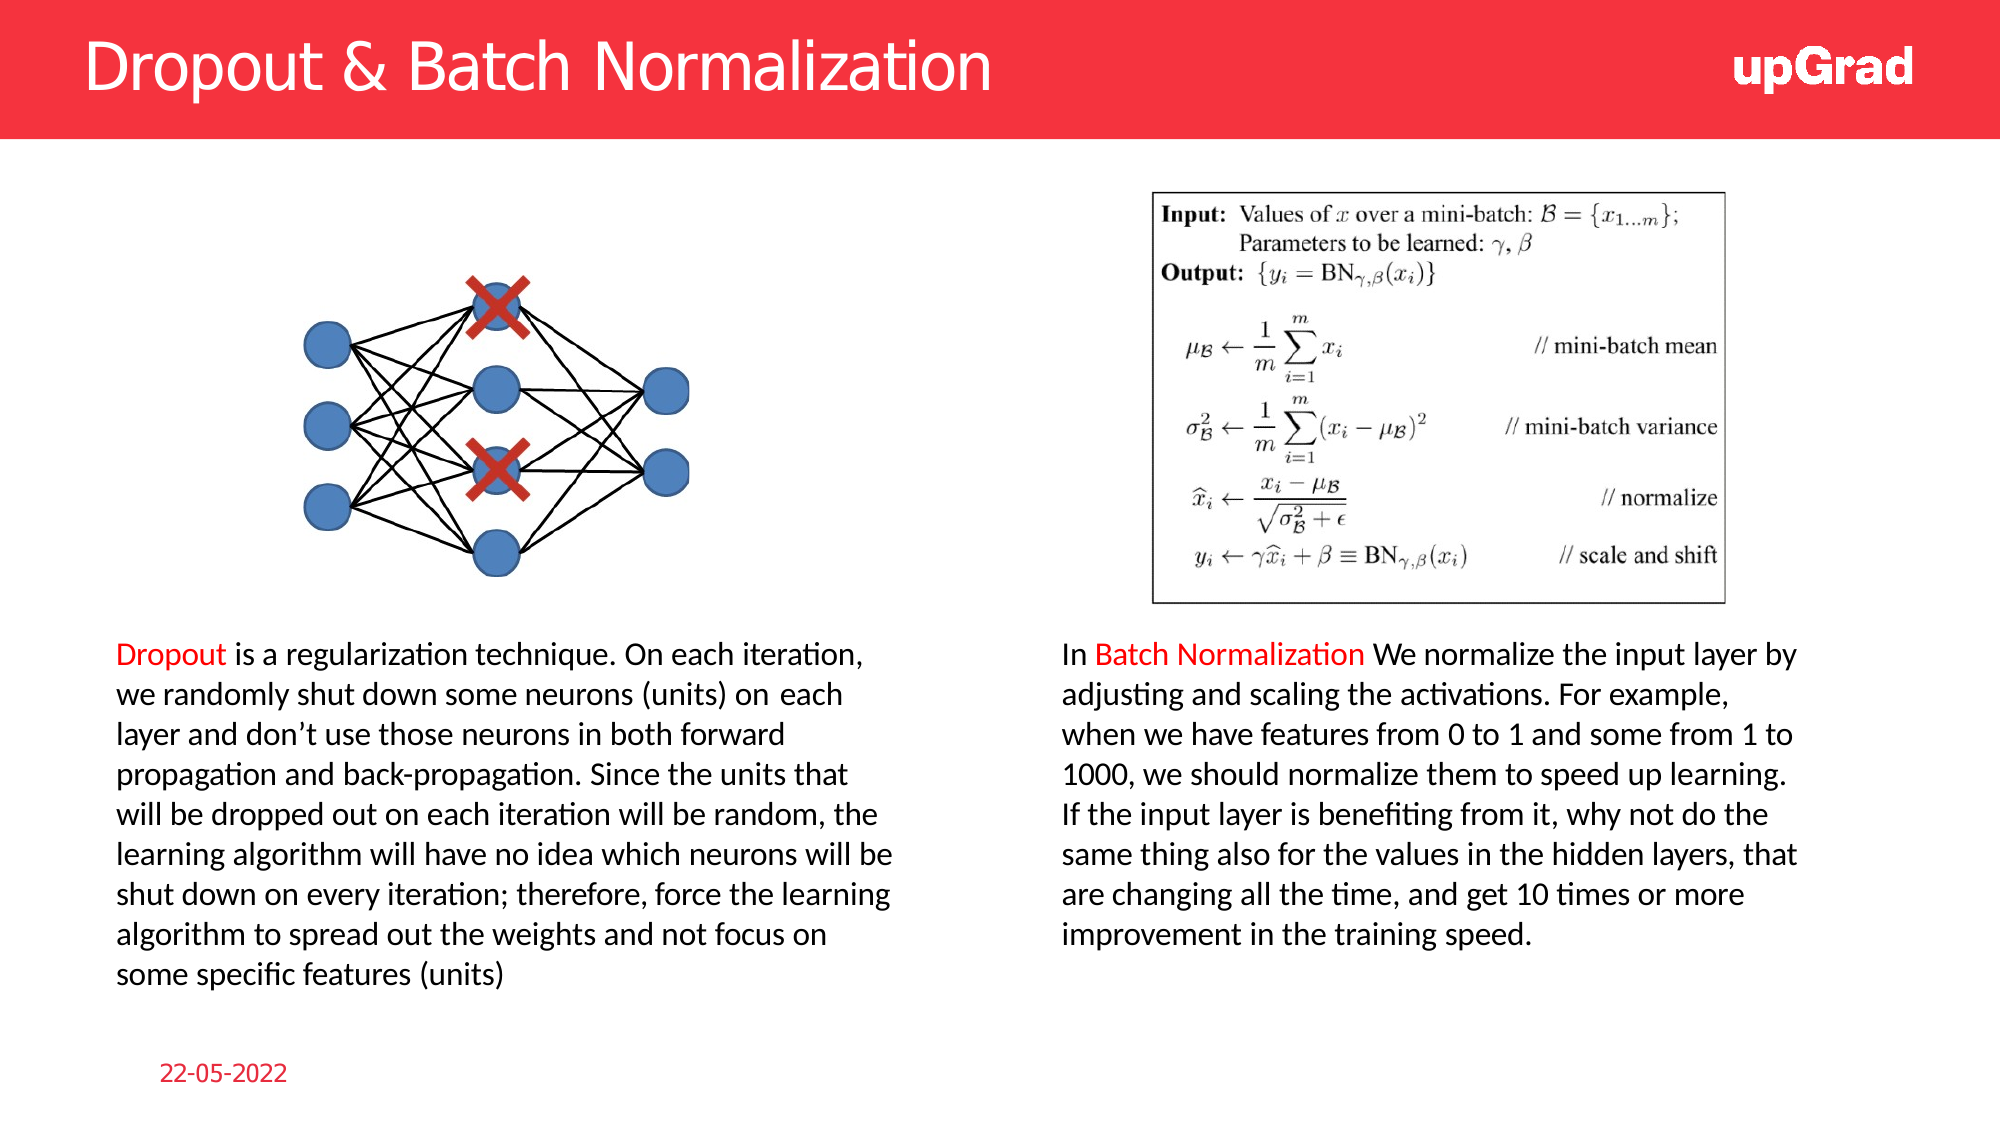

# Dropout & Batch Normalization

Dropout is a regularization technique. On each iteration,  we randomly shut down some neurons (units) on each
layer and don’t use those neurons in both forward  propagation and back-propagation. Since the units that  will be dropped out on each iteration will be random, the  learning algorithm will have no idea which neurons will be  shut down on every iteration; therefore, force the learning  algorithm to spread out the weights and not focus on  some specific features (units)
In Batch Normalization We normalize the input layer by  adjusting and scaling the activations. For example,  when we have features from 0 to 1 and some from 1 to  1000, we should normalize them to speed up learning.  If the input layer is benefiting from it, why not do the  same thing also for the values in the hidden layers, that  are changing all the time, and get 10 times or more  improvement in the training speed.
22-05-2022